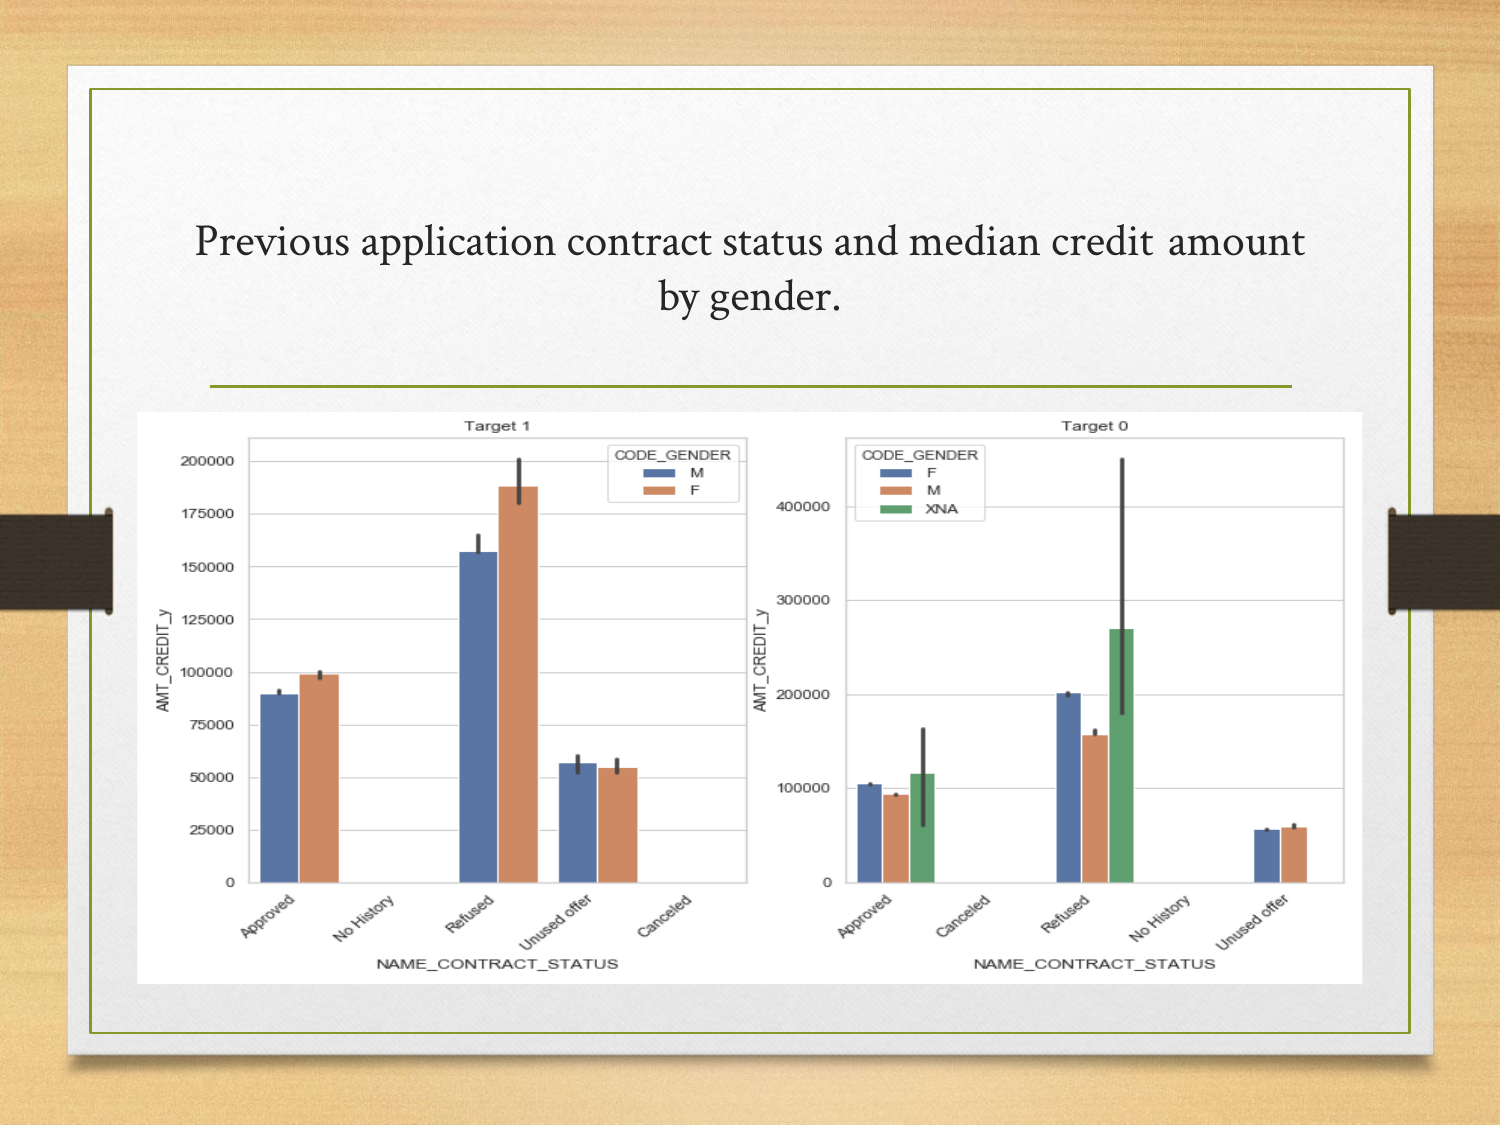

# Previous application contract status and median credit amount
by gender.